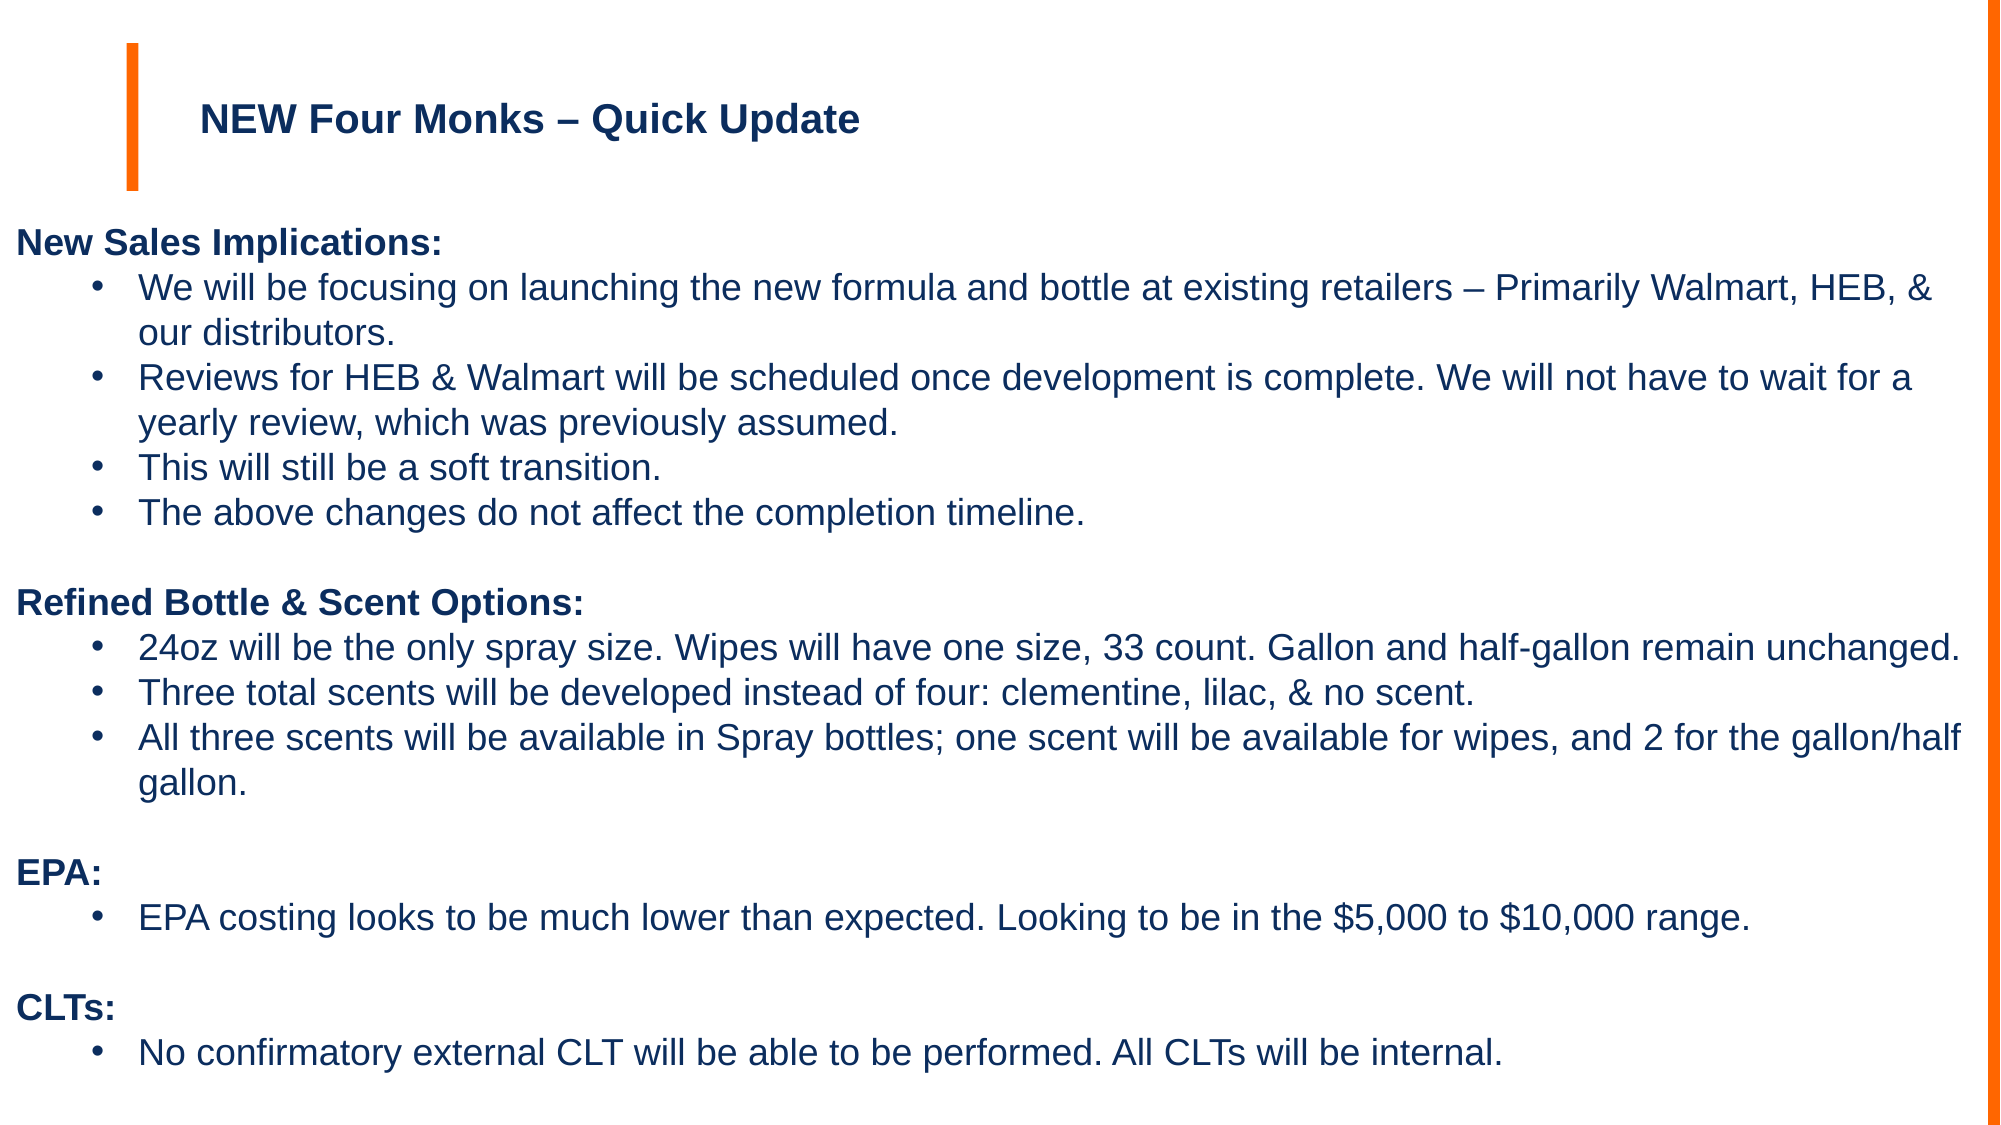

# NEW Four Monks – Quick Update
New Sales Implications:
We will be focusing on launching the new formula and bottle at existing retailers – Primarily Walmart, HEB, & our distributors.
Reviews for HEB & Walmart will be scheduled once development is complete. We will not have to wait for a yearly review, which was previously assumed.
This will still be a soft transition.
The above changes do not affect the completion timeline.

Refined Bottle & Scent Options:
24oz will be the only spray size. Wipes will have one size, 33 count. Gallon and half-gallon remain unchanged.
Three total scents will be developed instead of four: clementine, lilac, & no scent.
All three scents will be available in Spray bottles; one scent will be available for wipes, and 2 for the gallon/half gallon.

EPA:
EPA costing looks to be much lower than expected. Looking to be in the $5,000 to $10,000 range.

CLTs:
No confirmatory external CLT will be able to be performed. All CLTs will be internal.